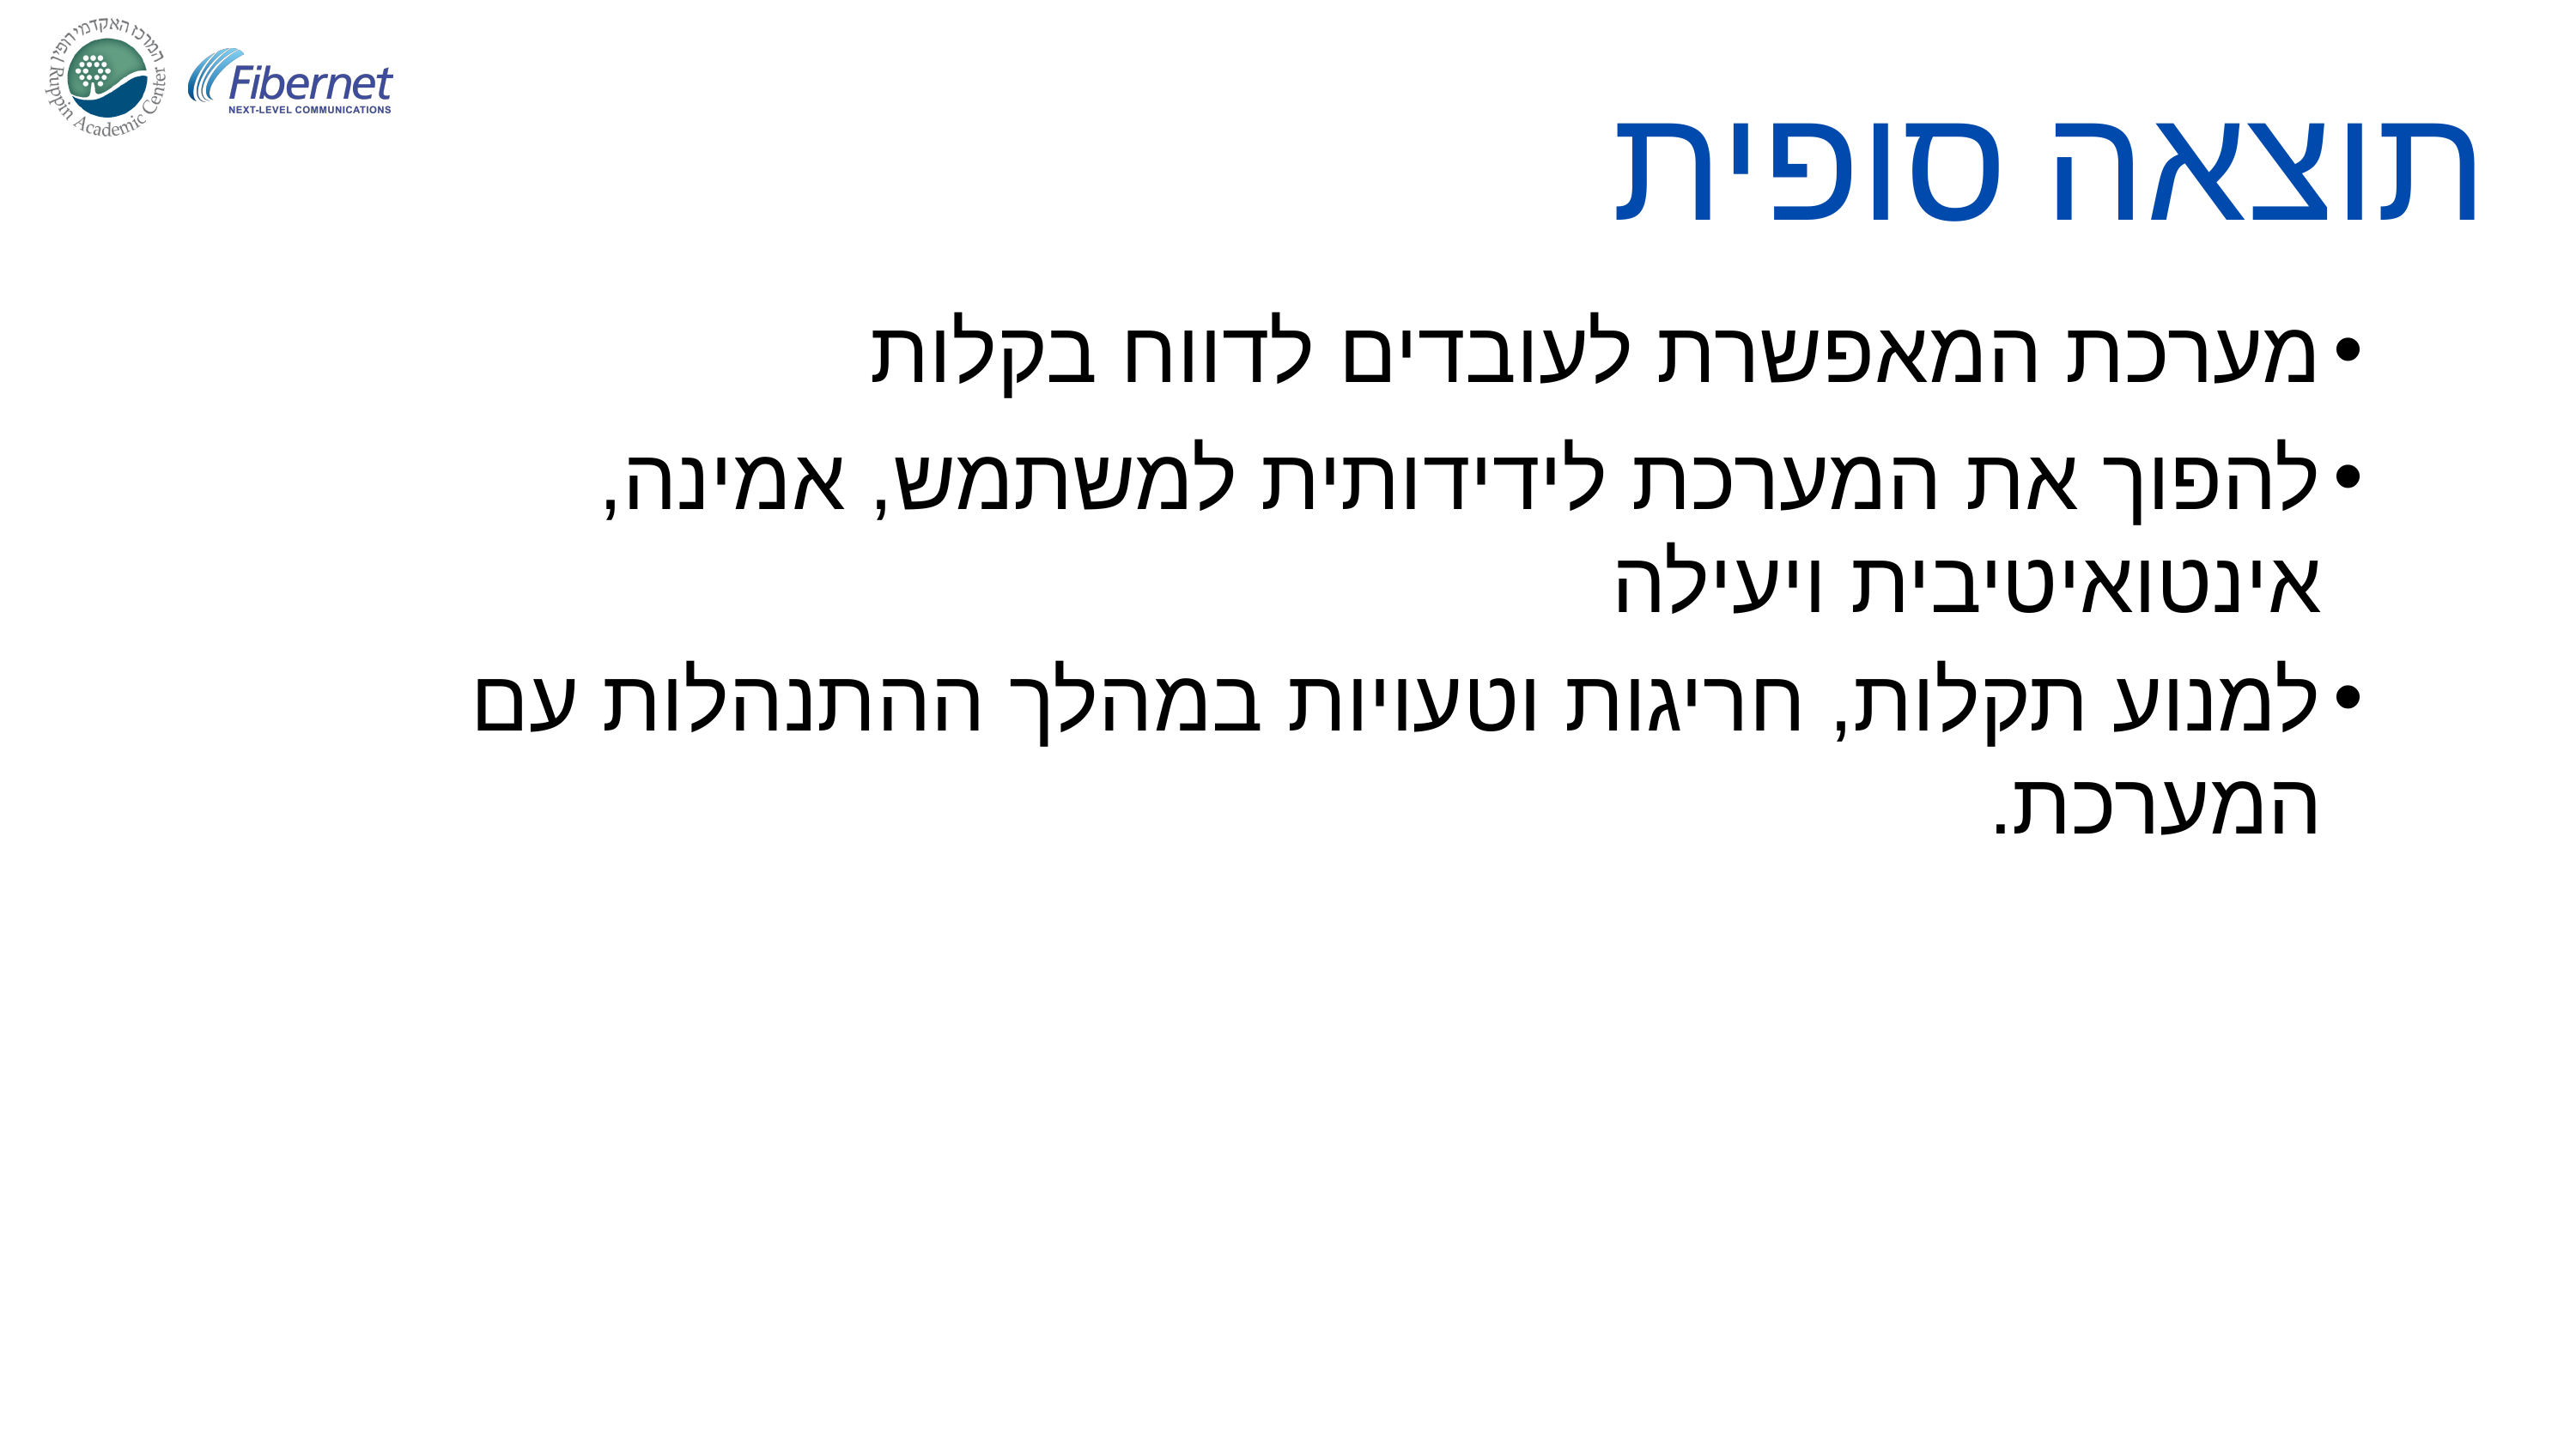

תוצאה סופית
מערכת המאפשרת לעובדים לדווח בקלות
להפוך את המערכת לידידותית למשתמש, אמינה, אינטואיטיבית ויעילה
למנוע תקלות, חריגות וטעויות במהלך ההתנהלות עם המערכת.